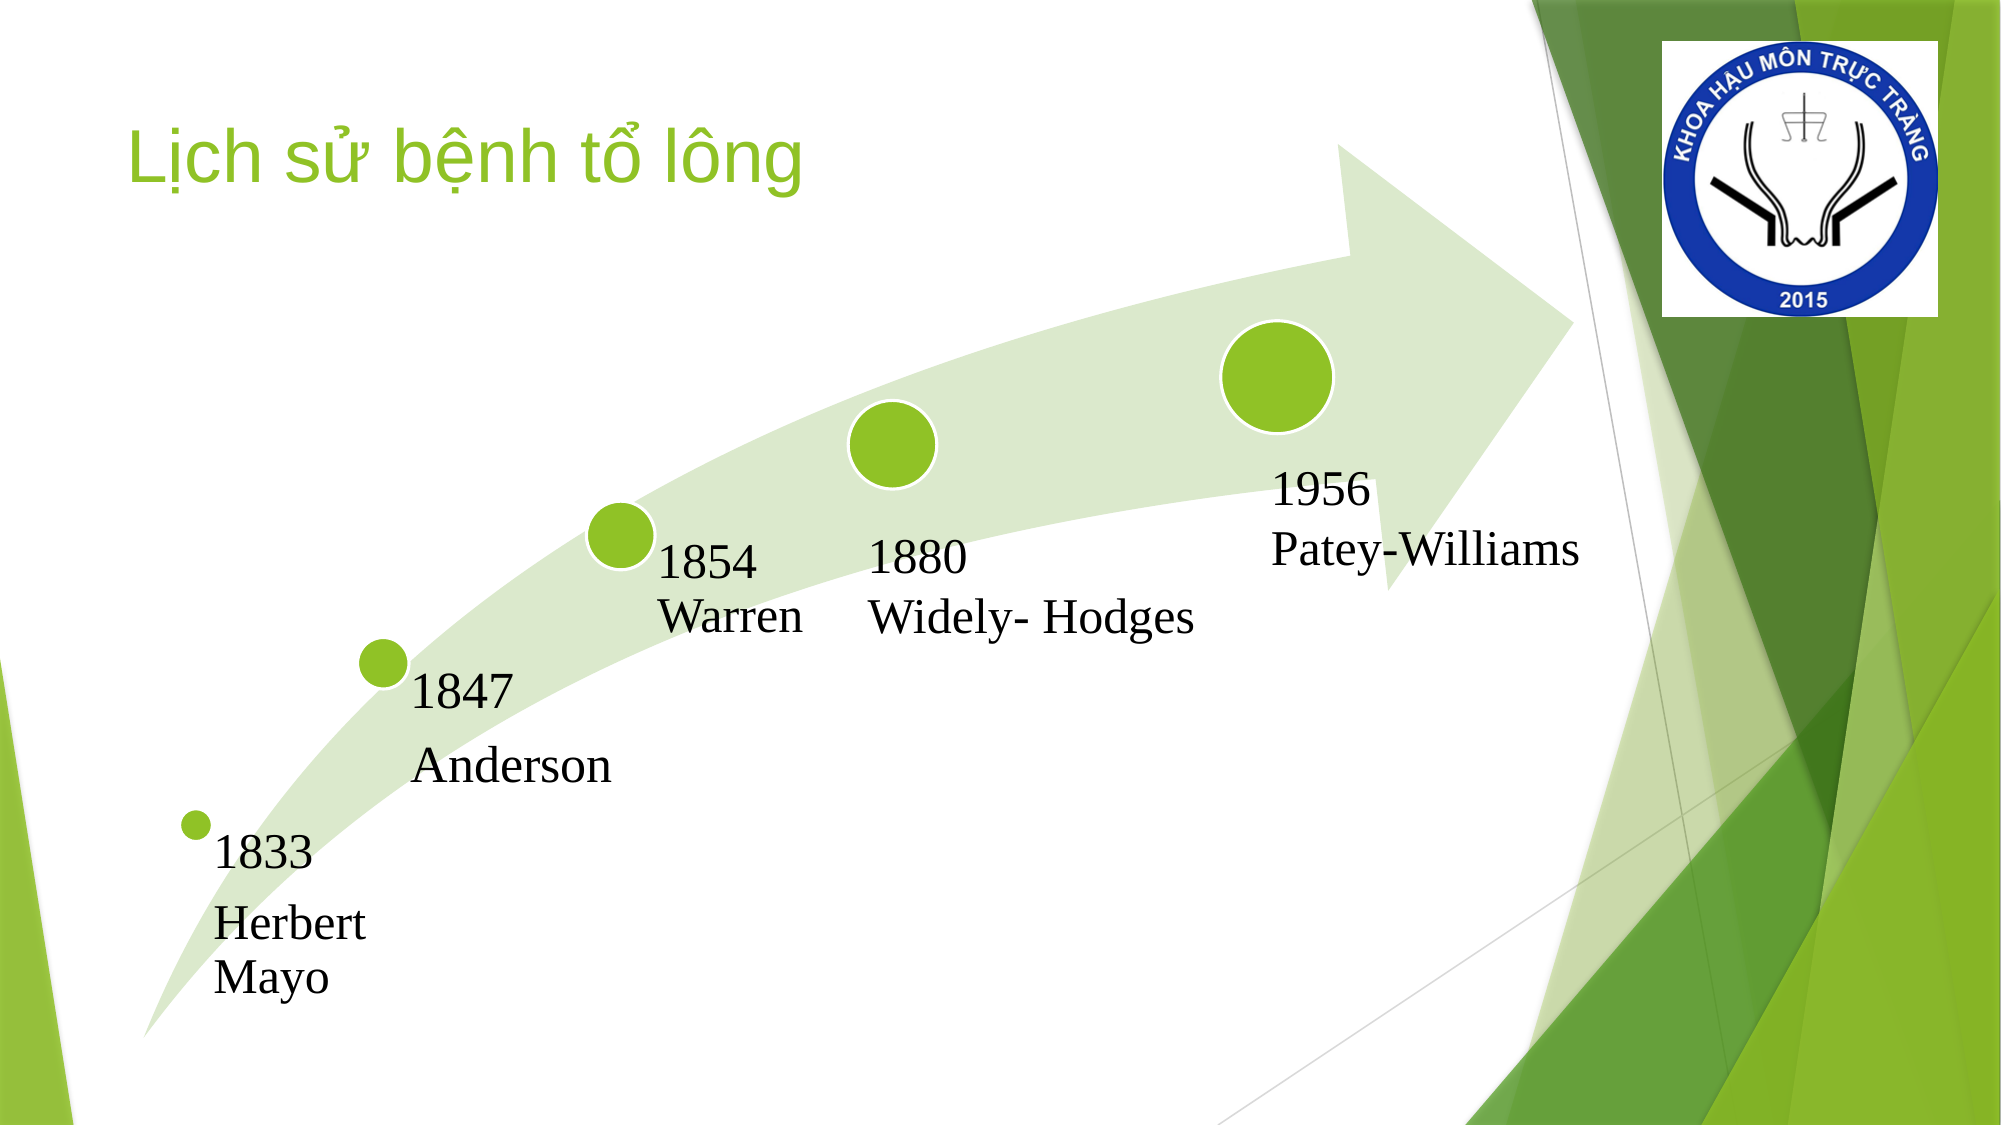

# Lịch sử bệnh tổ lông
1833
Herbert Mayo
1847
Anderson

1854 Warren

1956
Patey-Williams
1880
Widely- Hodges